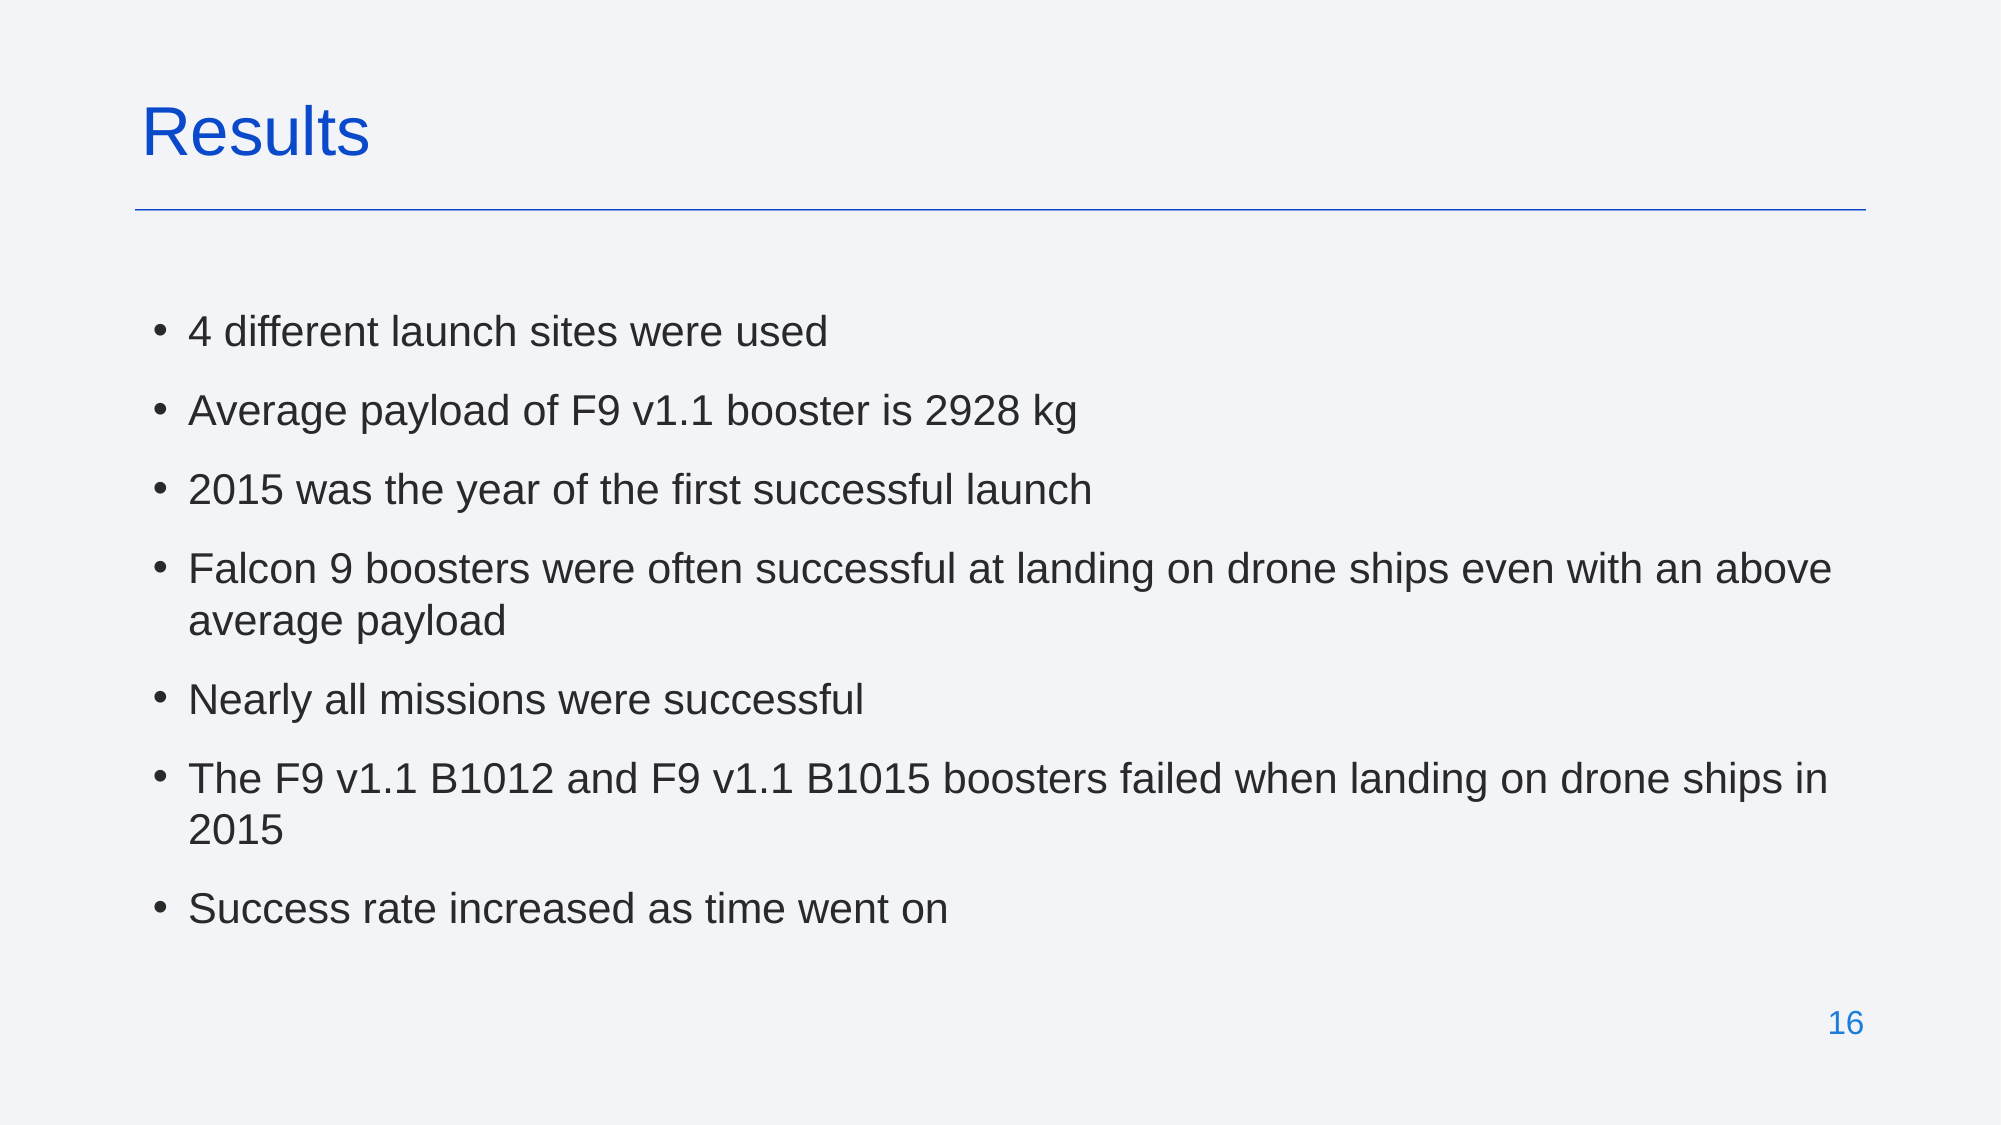

Results
4 different launch sites were used
Average payload of F9 v1.1 booster is 2928 kg
2015 was the year of the first successful launch
Falcon 9 boosters were often successful at landing on drone ships even with an above average payload
Nearly all missions were successful
The F9 v1.1 B1012 and F9 v1.1 B1015 boosters failed when landing on drone ships in 2015
Success rate increased as time went on

16